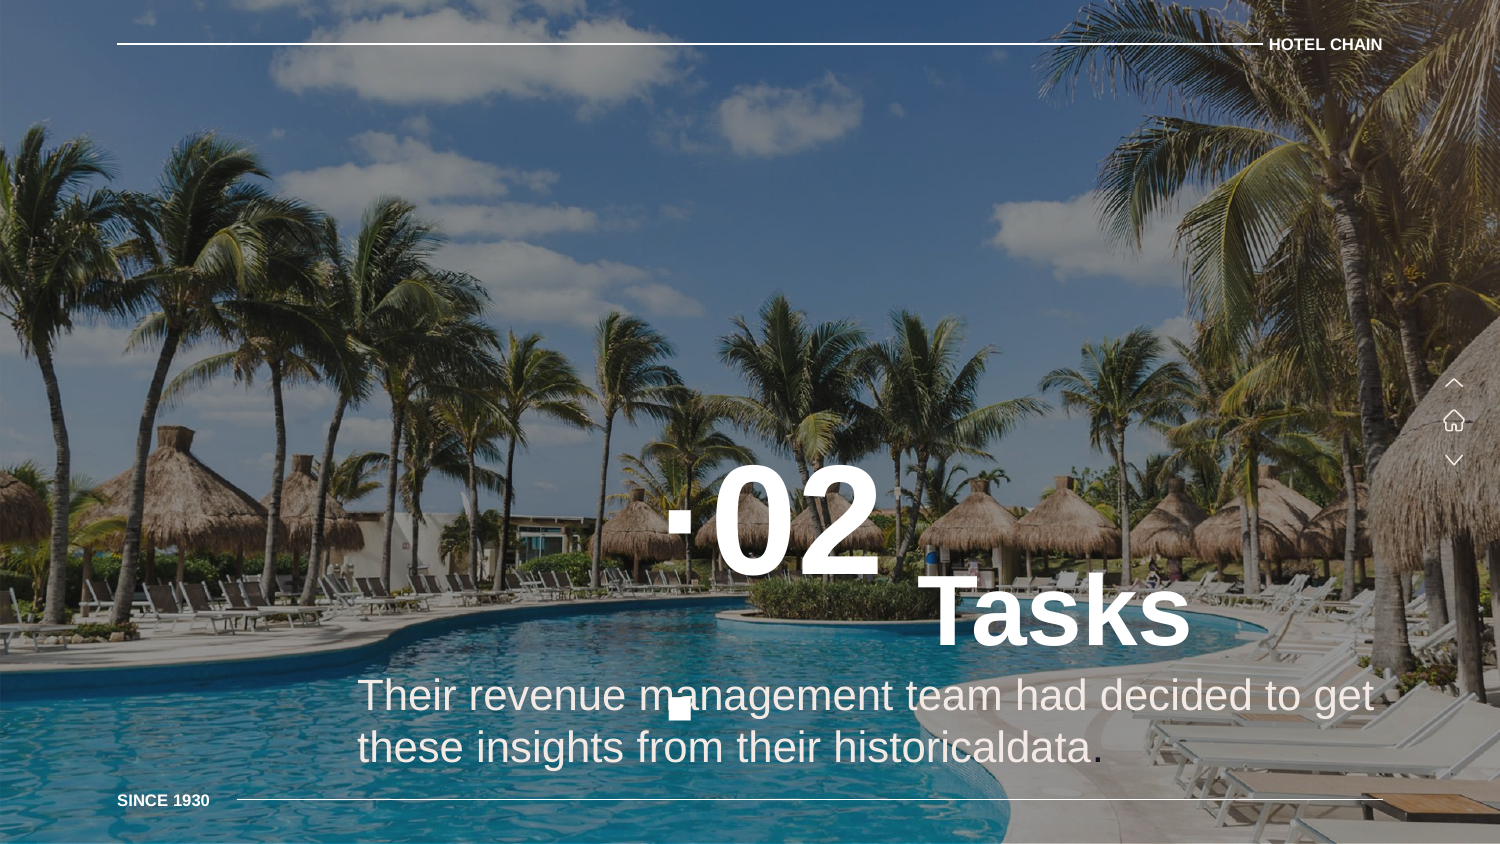

HOTEL CHAIN

·02·
Tasks
Their revenue management team had decided to get these insights from their historicaldata.
SINCE 1930